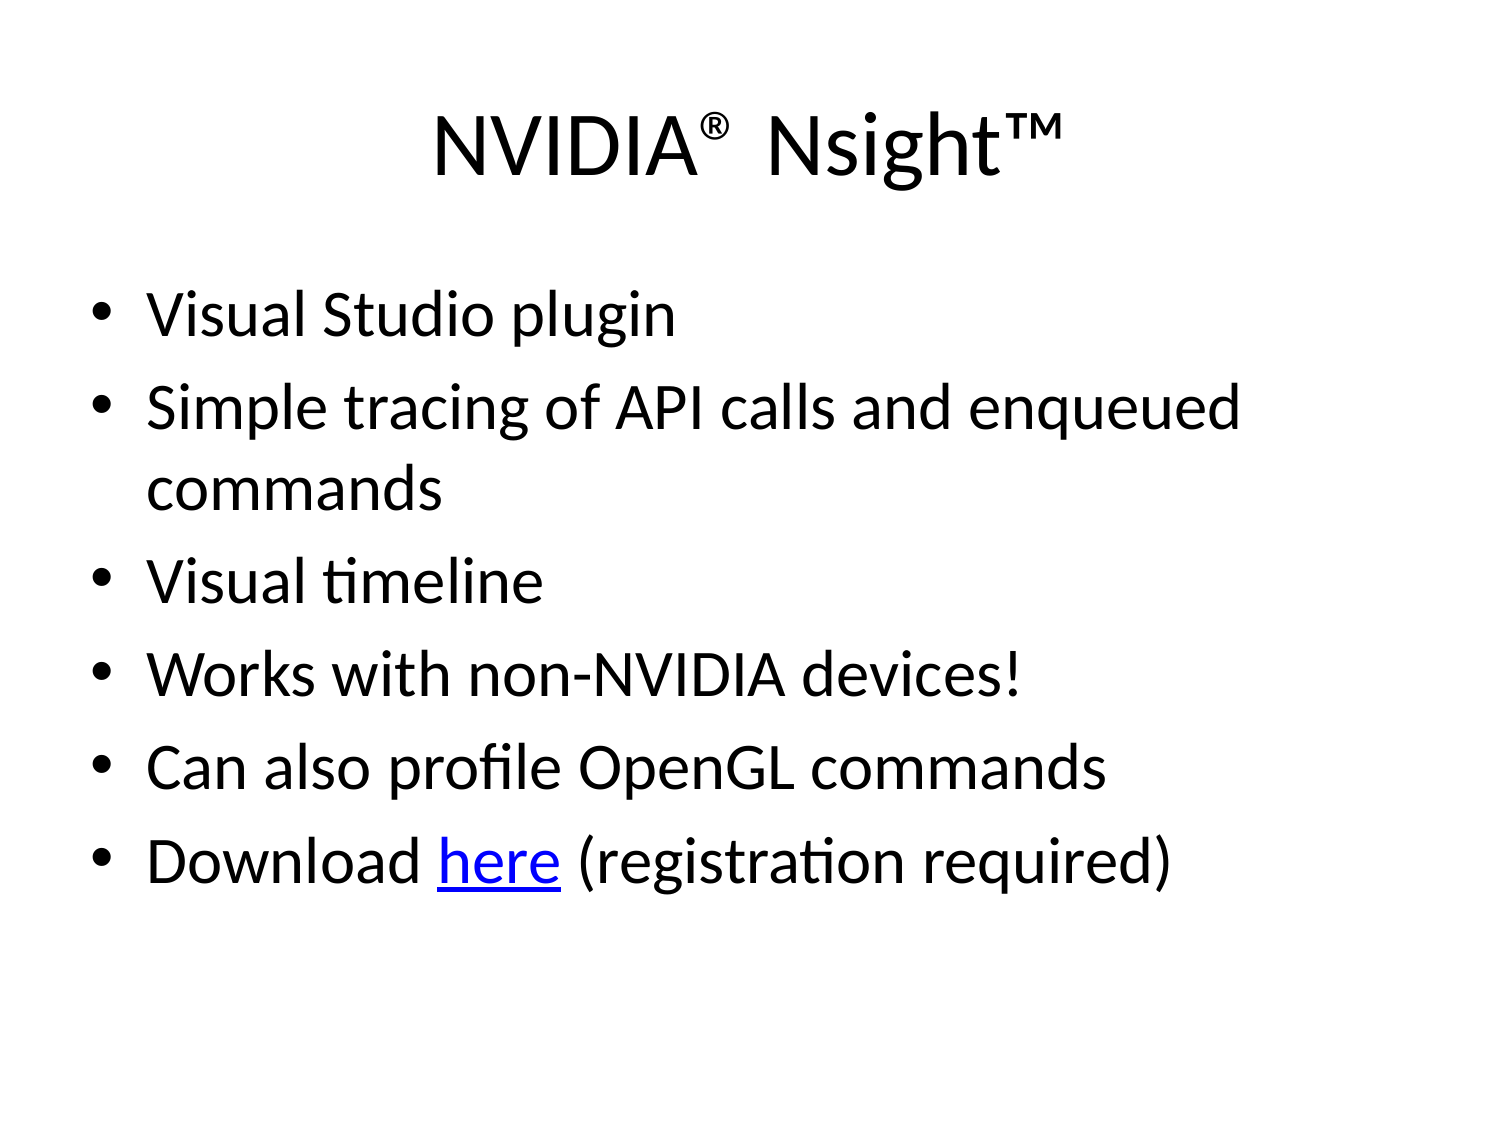

# NVIDIA® Nsight™
Visual Studio plugin
Simple tracing of API calls and enqueued commands
Visual timeline
Works with non-NVIDIA devices!
Can also profile OpenGL commands
Download here (registration required)